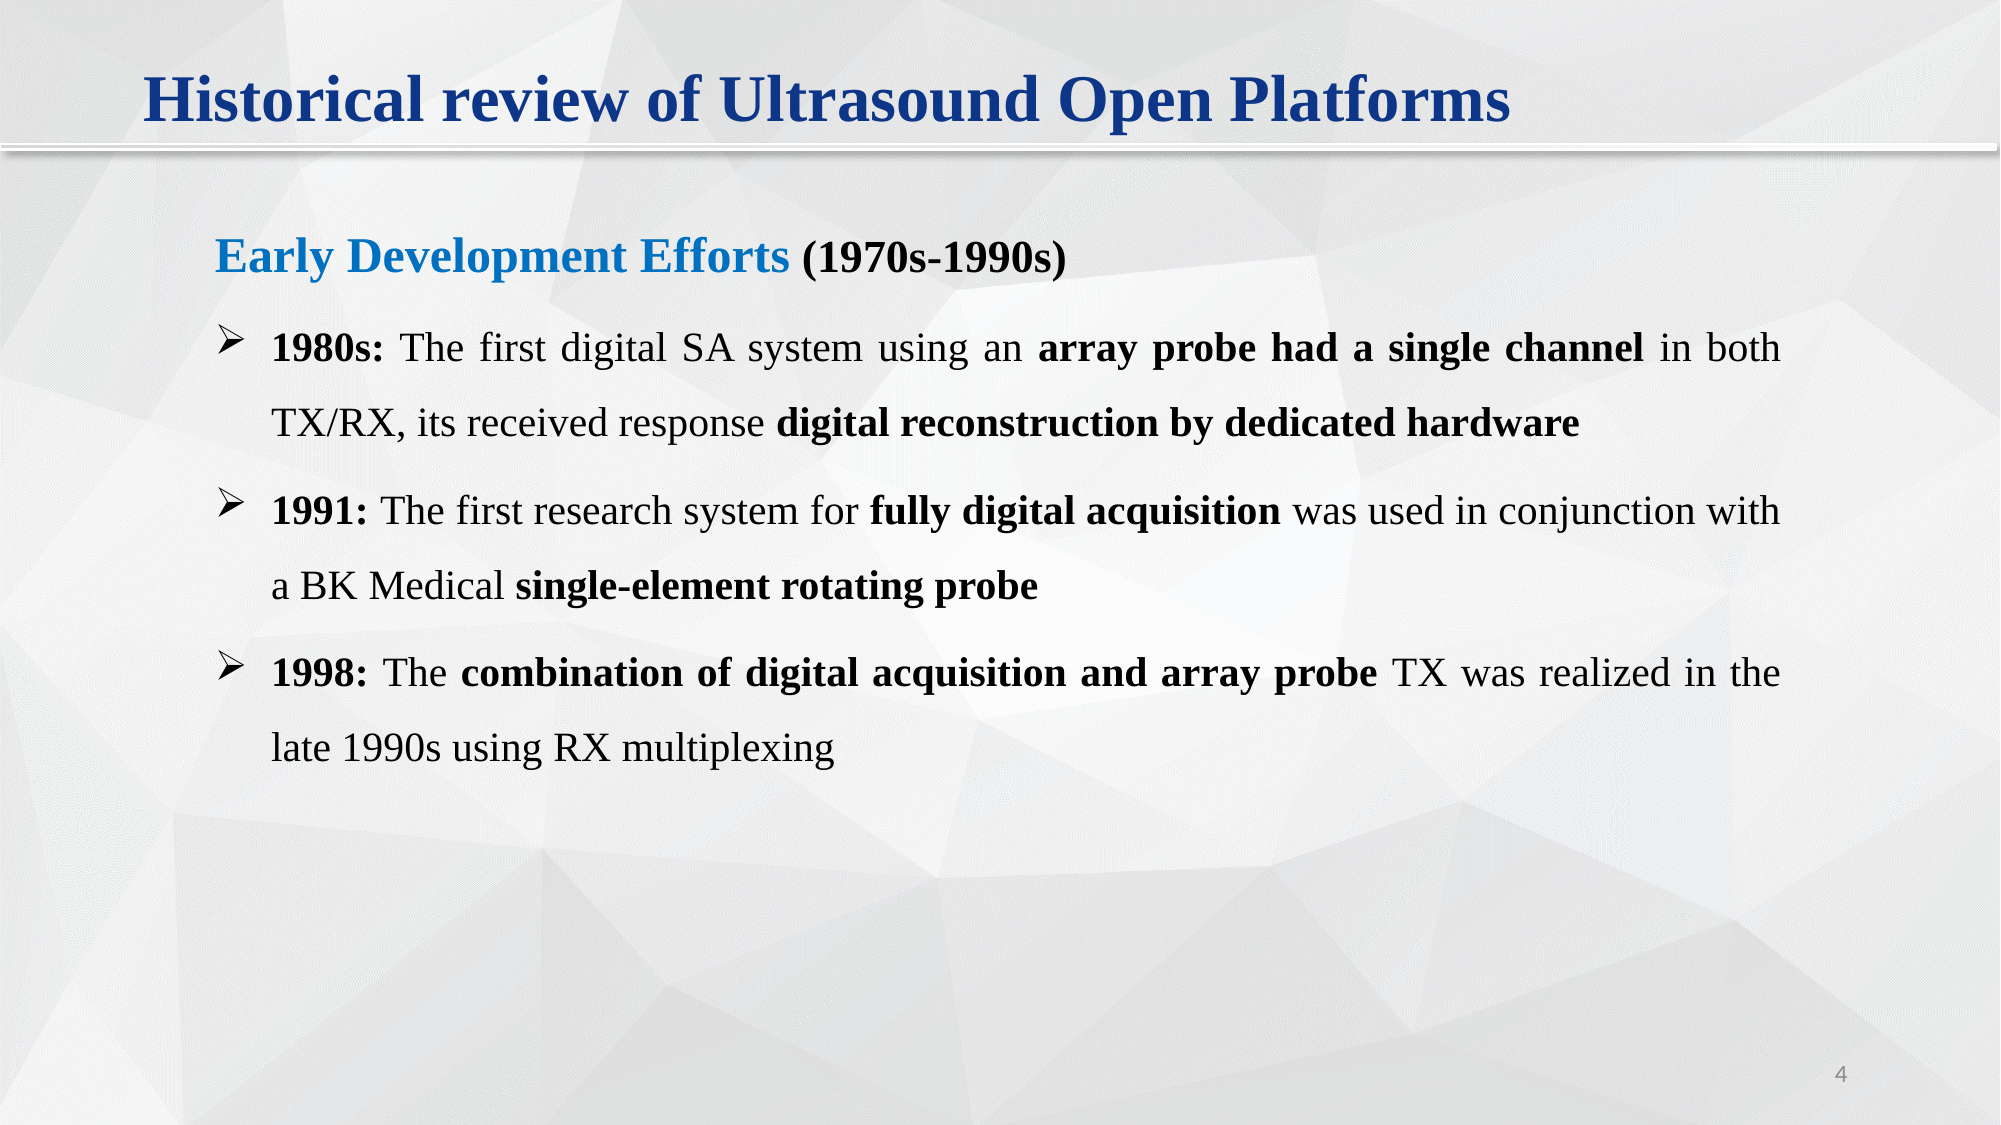

Historical review of Ultrasound Open Platforms

Early Development Efforts (1970s-1990s)
1980s: The first digital SA system using an array probe had a single channel in both TX/RX, its received response digital reconstruction by dedicated hardware
1991: The first research system for fully digital acquisition was used in conjunction with a BK Medical single-element rotating probe
1998: The combination of digital acquisition and array probe TX was realized in the late 1990s using RX multiplexing
4